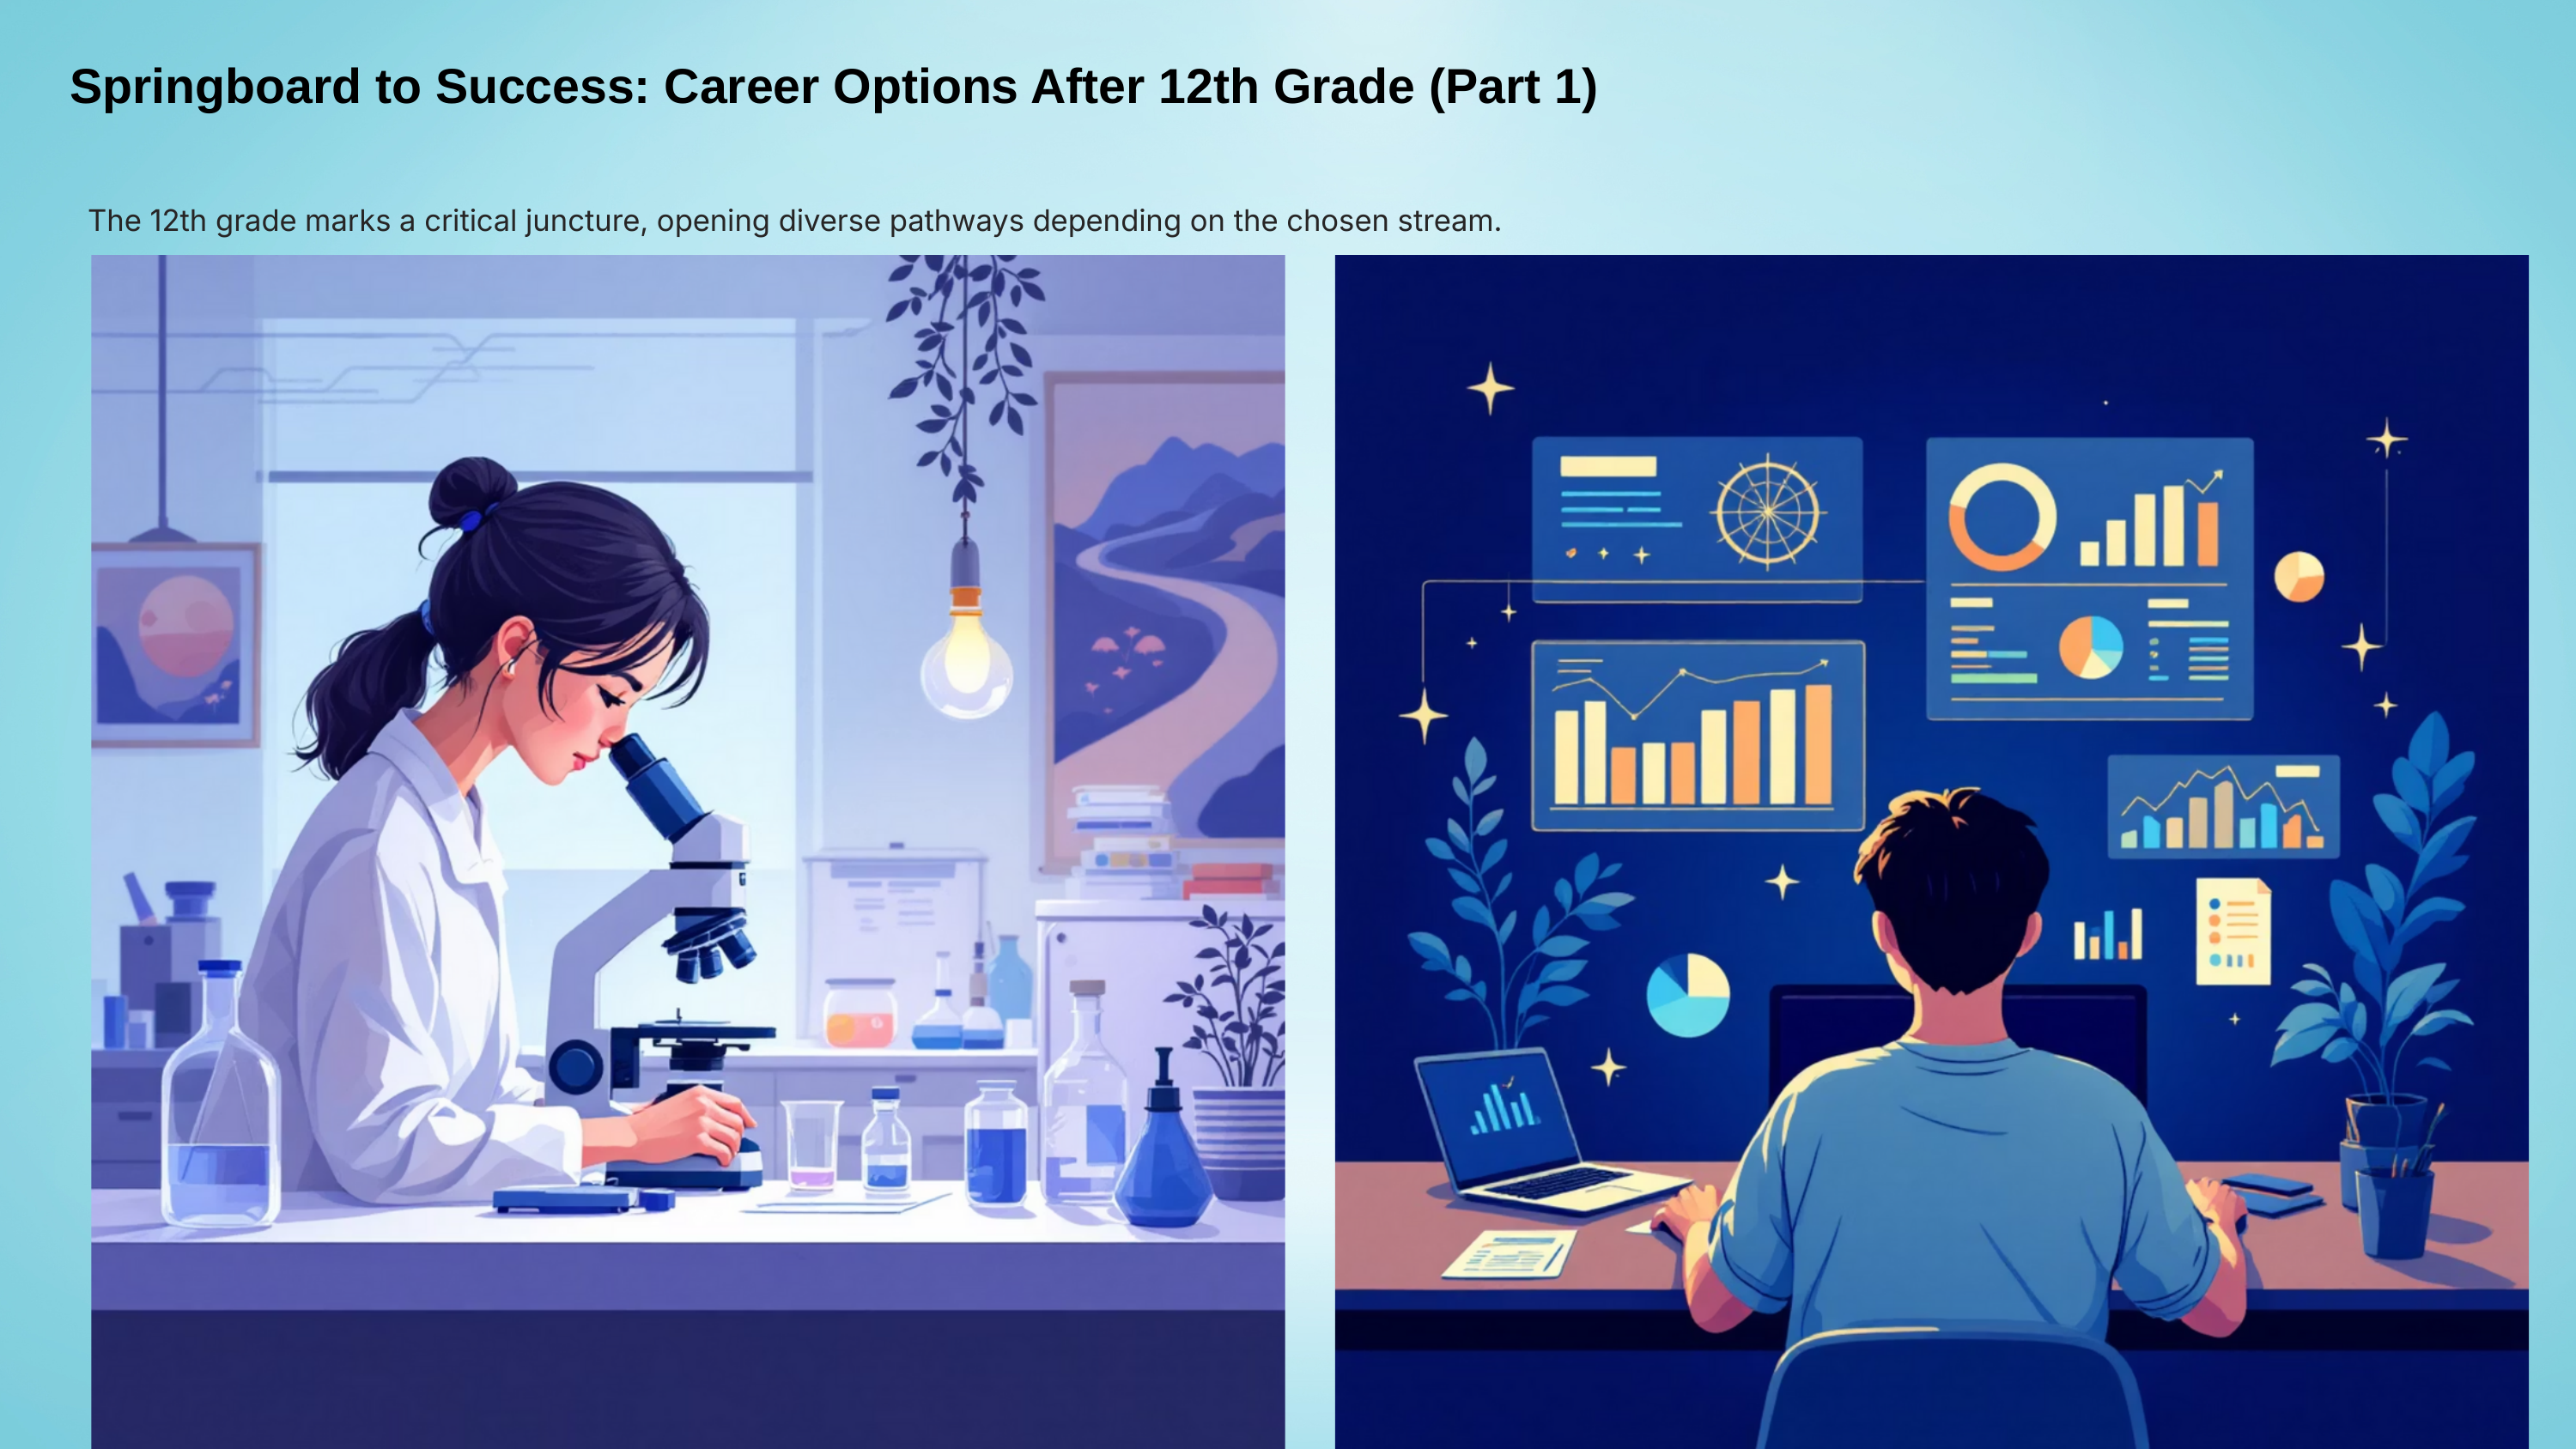

Springboard to Success: Career Options After 12th Grade (Part 1)
The 12th grade marks a critical juncture, opening diverse pathways depending on the chosen stream.

Science Stream Pathways
Commerce Stream Pathways
B.Tech / B.E.: Engineering in various disciplines (Computer Science, Mechanical, Civil, Electrical).
B.Com: Bachelor of Commerce, foundational for business careers.
MBBS: Medicine, leading to a career as a doctor.
BBA: Bachelor of Business Administration, focused on management and entrepreneurship.
B.Sc.: Bachelor of Science in subjects like Physics, Chemistry, Biology, Mathematics, Computer Science.
CA (Chartered Accountant): Professional course for accounting and finance.
NDA (National Defence Academy): Career in the armed forces (Army, Navy, Air Force).
CS (Company Secretary): Specializes in corporate law and governance.
CMA (Cost & Management Accountant): Focuses on cost accounting and financial management.